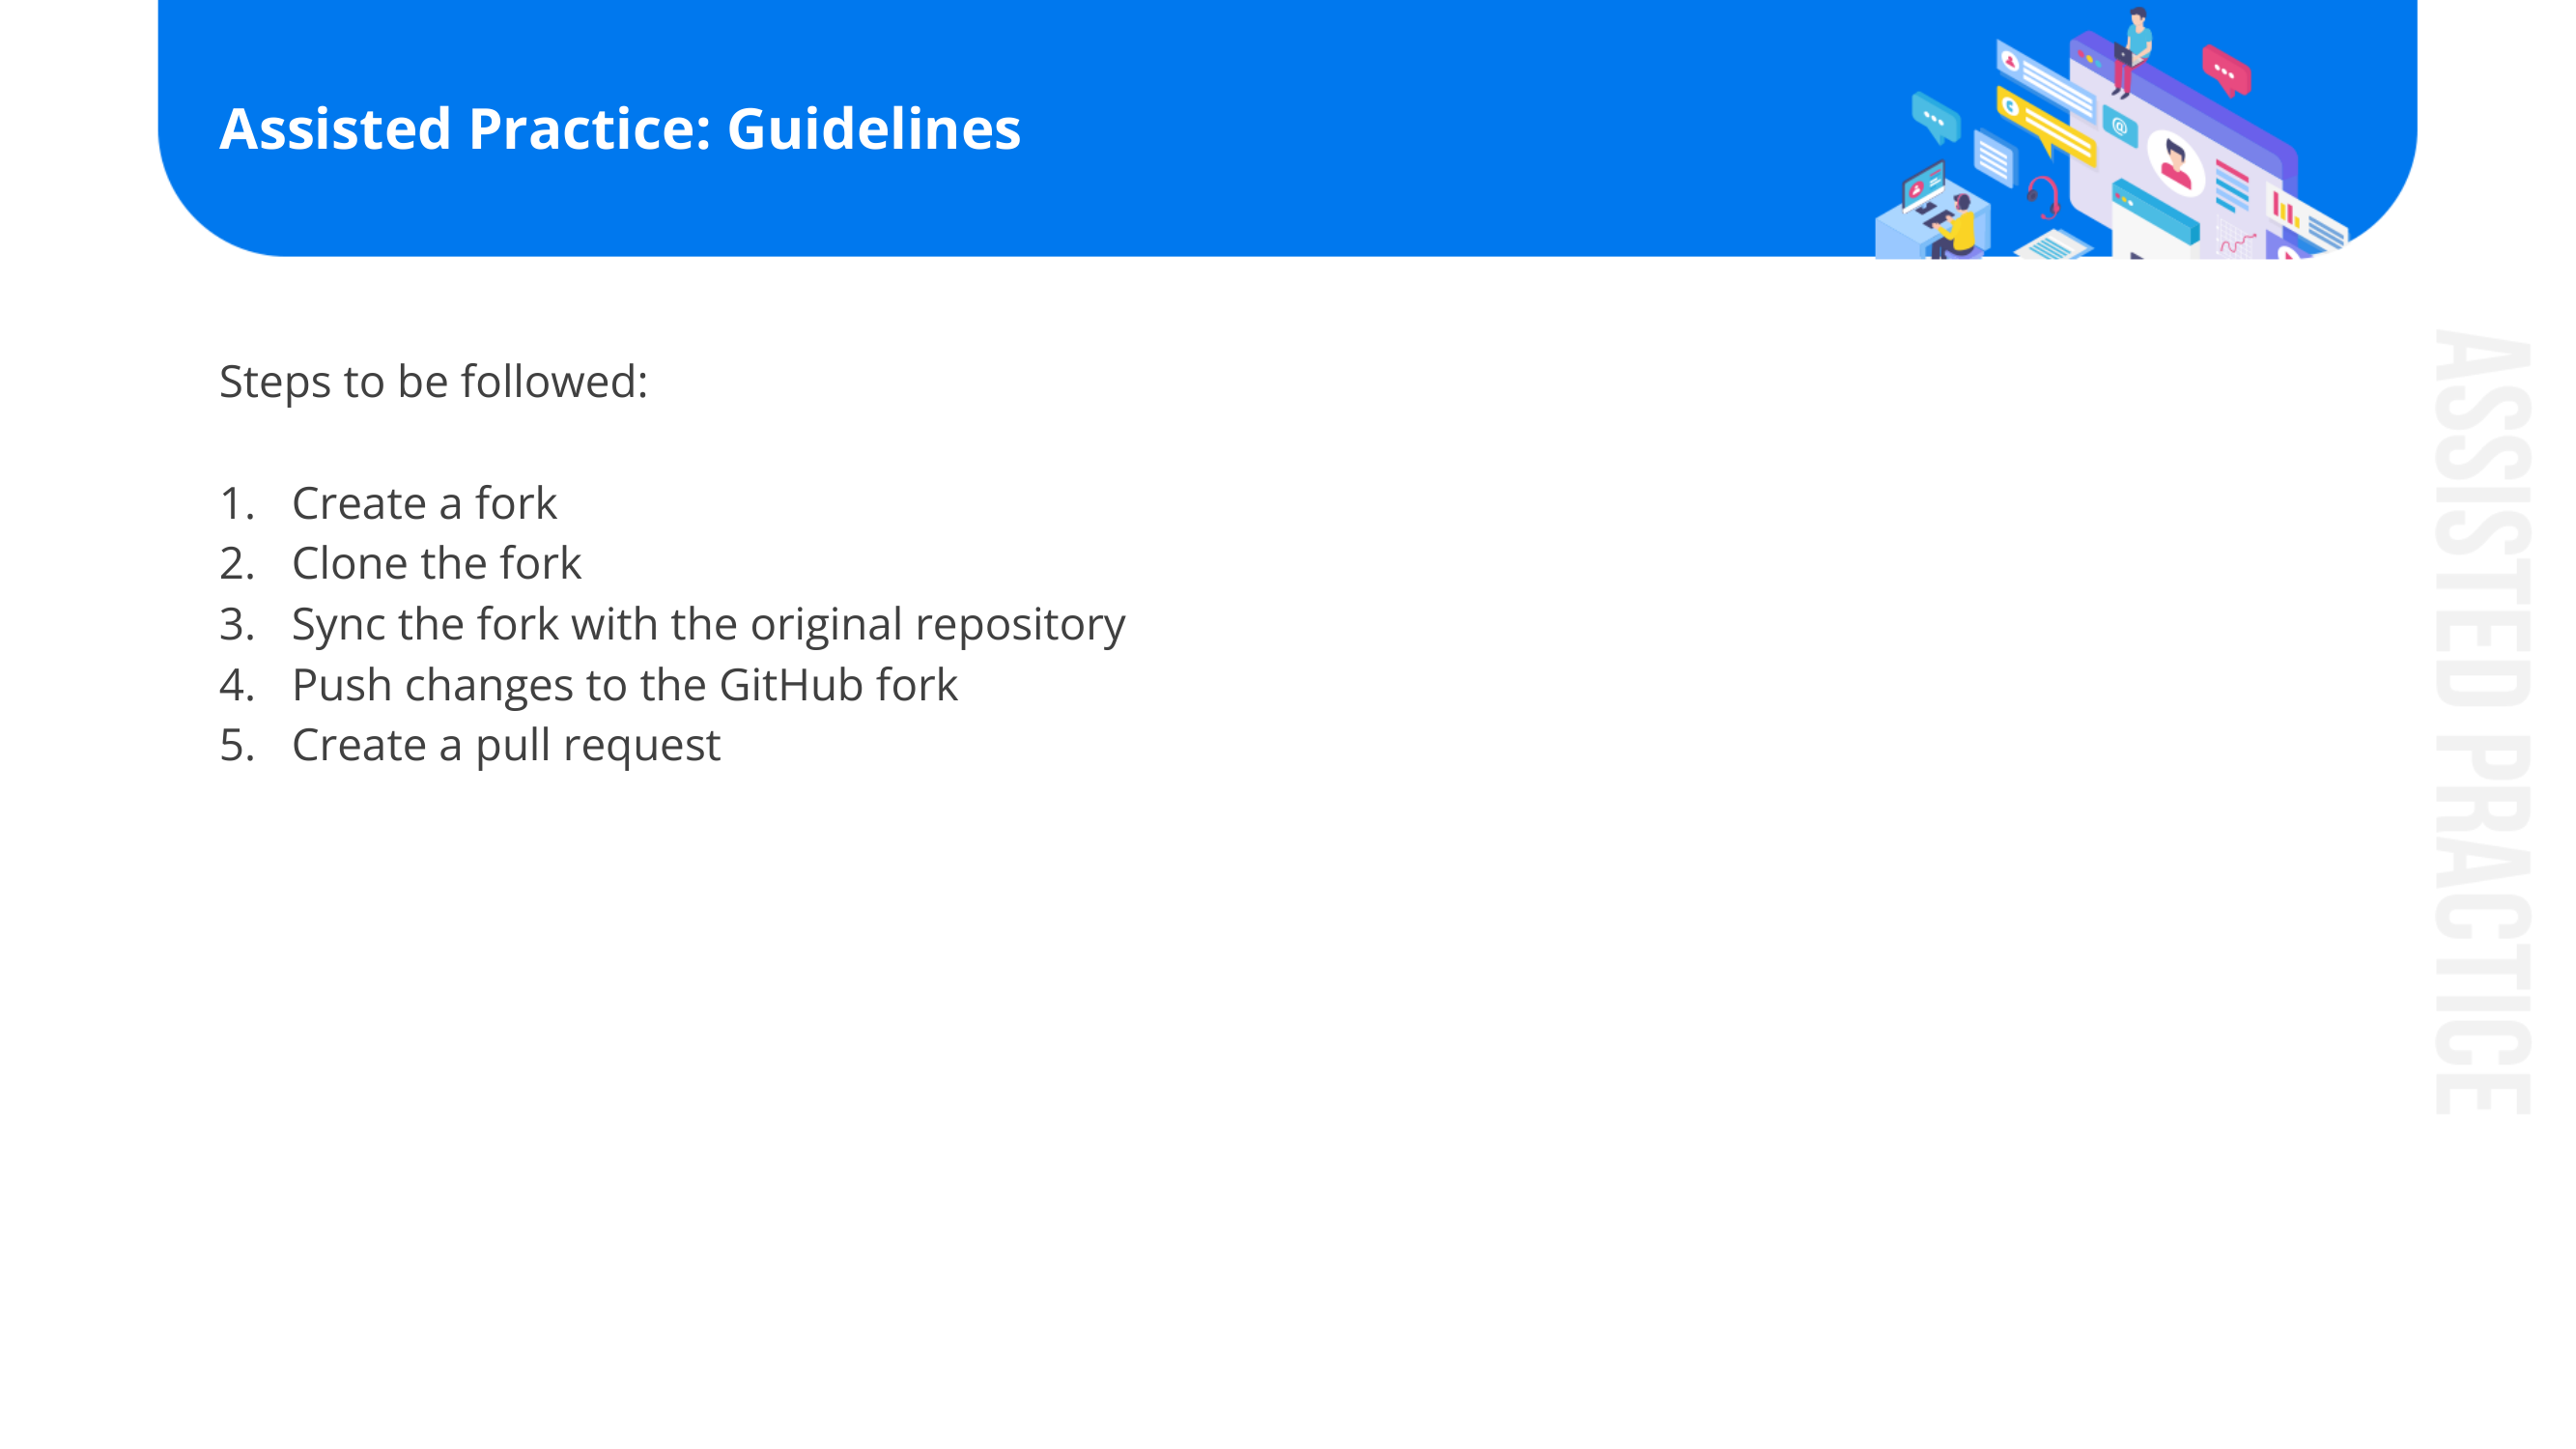

Assisted Practice: Guidelines
Steps to be followed:

Create a fork
Clone the fork
Sync the fork with the original repository
Push changes to the GitHub fork
Create a pull request